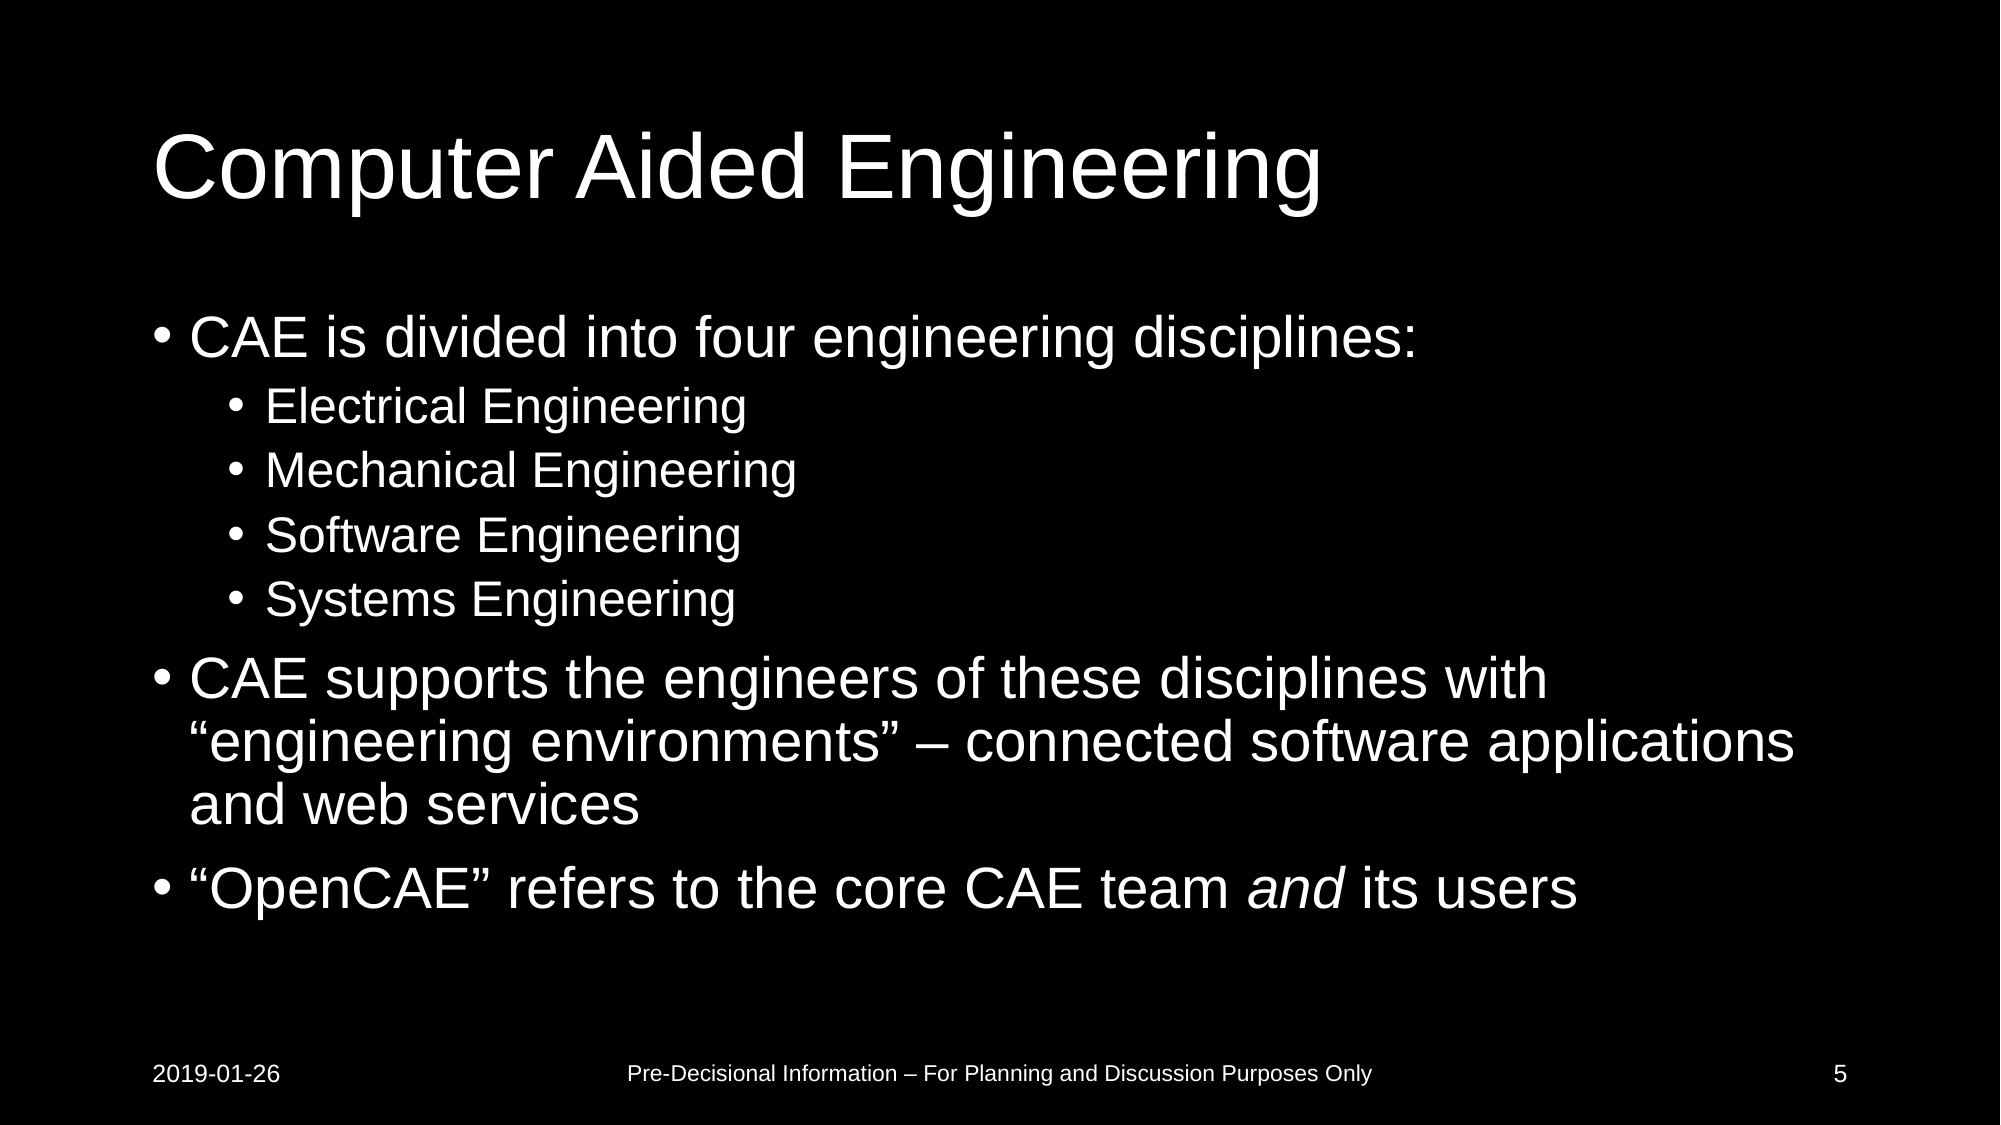

# Computer Aided Engineering
CAE is divided into four engineering disciplines:
Electrical Engineering
Mechanical Engineering
Software Engineering
Systems Engineering
CAE supports the engineers of these disciplines with “engineering environments” – connected software applications and web services
“OpenCAE” refers to the core CAE team and its users
2019-01-26
Pre-Decisional Information – For Planning and Discussion Purposes Only
5